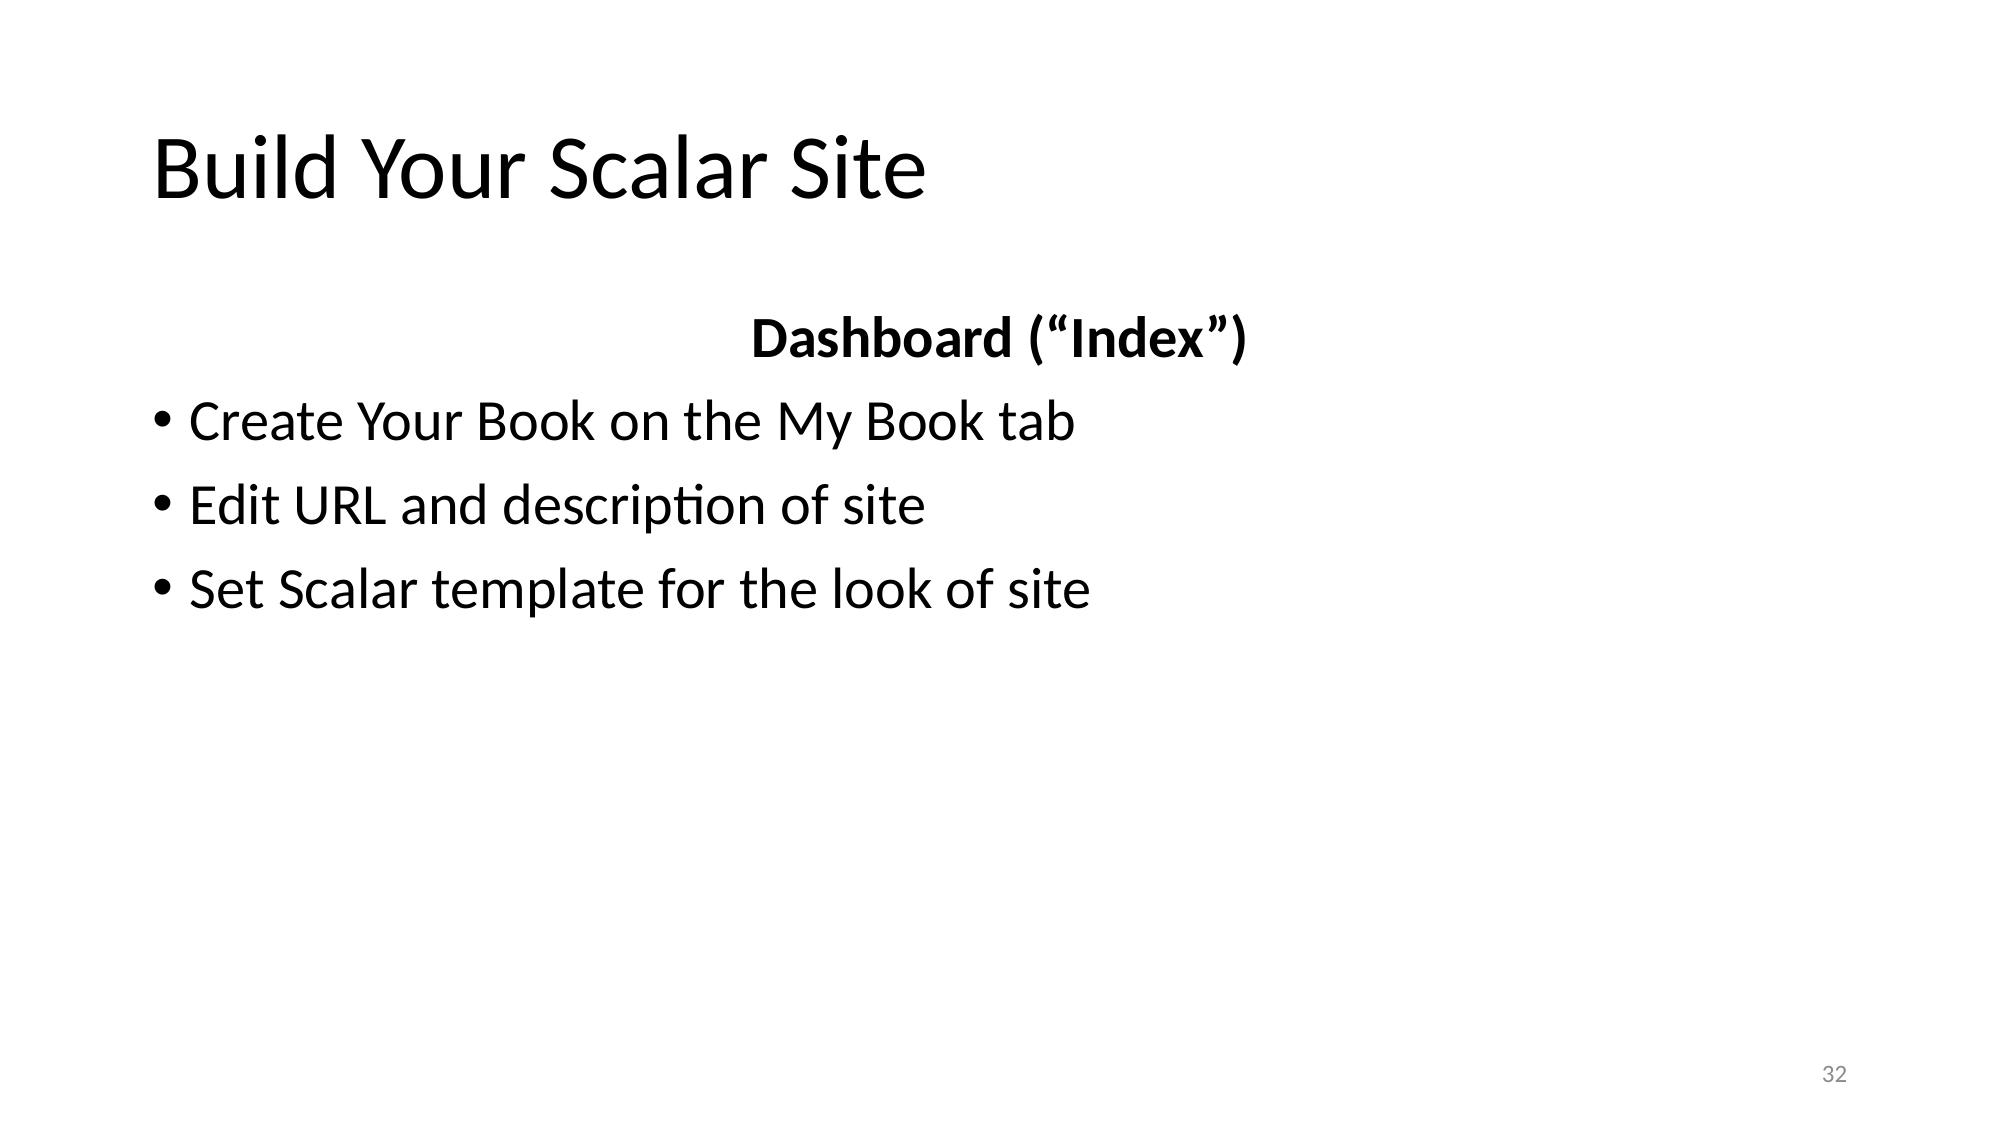

# Build Your Scalar Site
Dashboard (“Index”)
Create Your Book on the My Book tab
Edit URL and description of site
Set Scalar template for the look of site

32